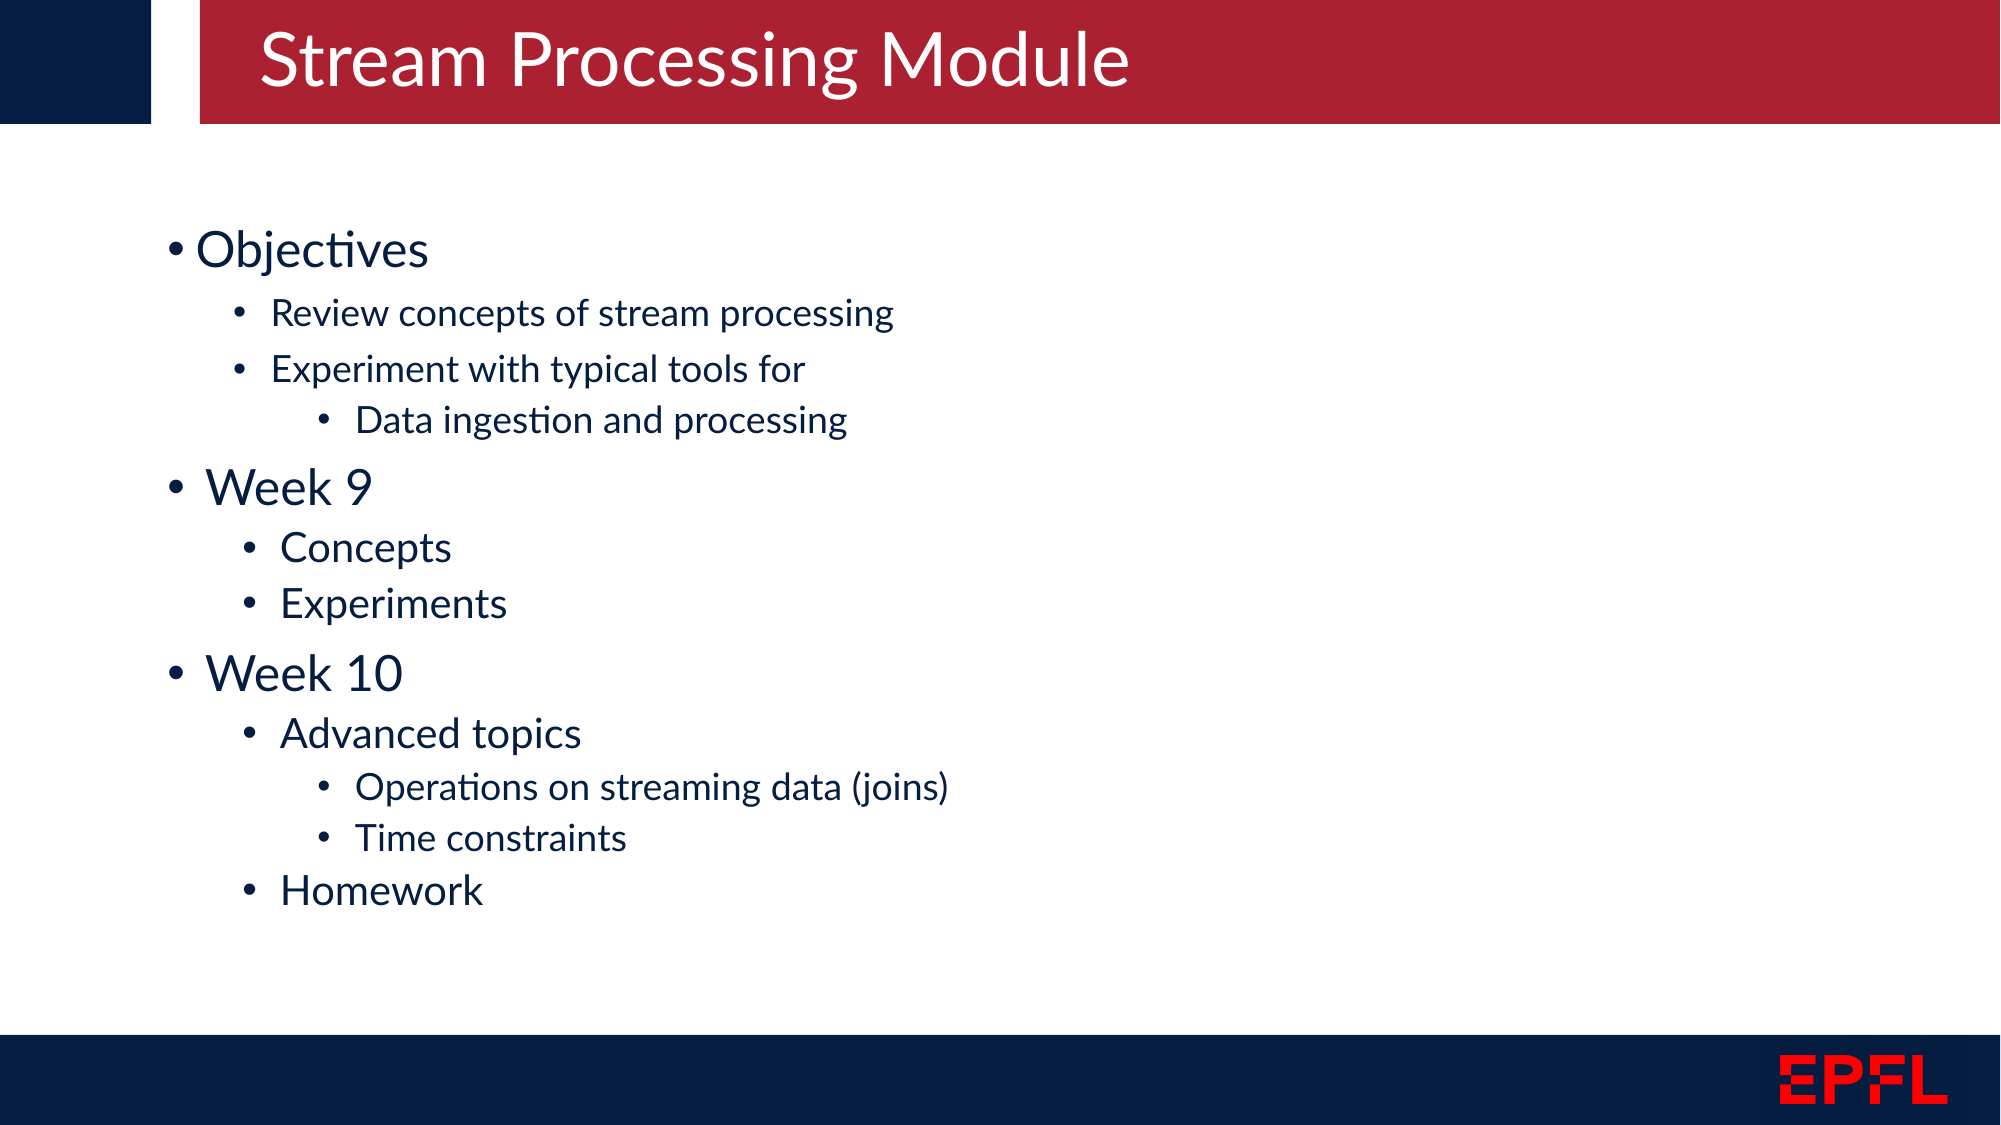

# Stream Processing Module
Objectives
Review concepts of stream processing
Experiment with typical tools for
Data ingestion and processing
Week 9
Concepts
Experiments
Week 10
Advanced topics
Operations on streaming data (joins)
Time constraints
Homework